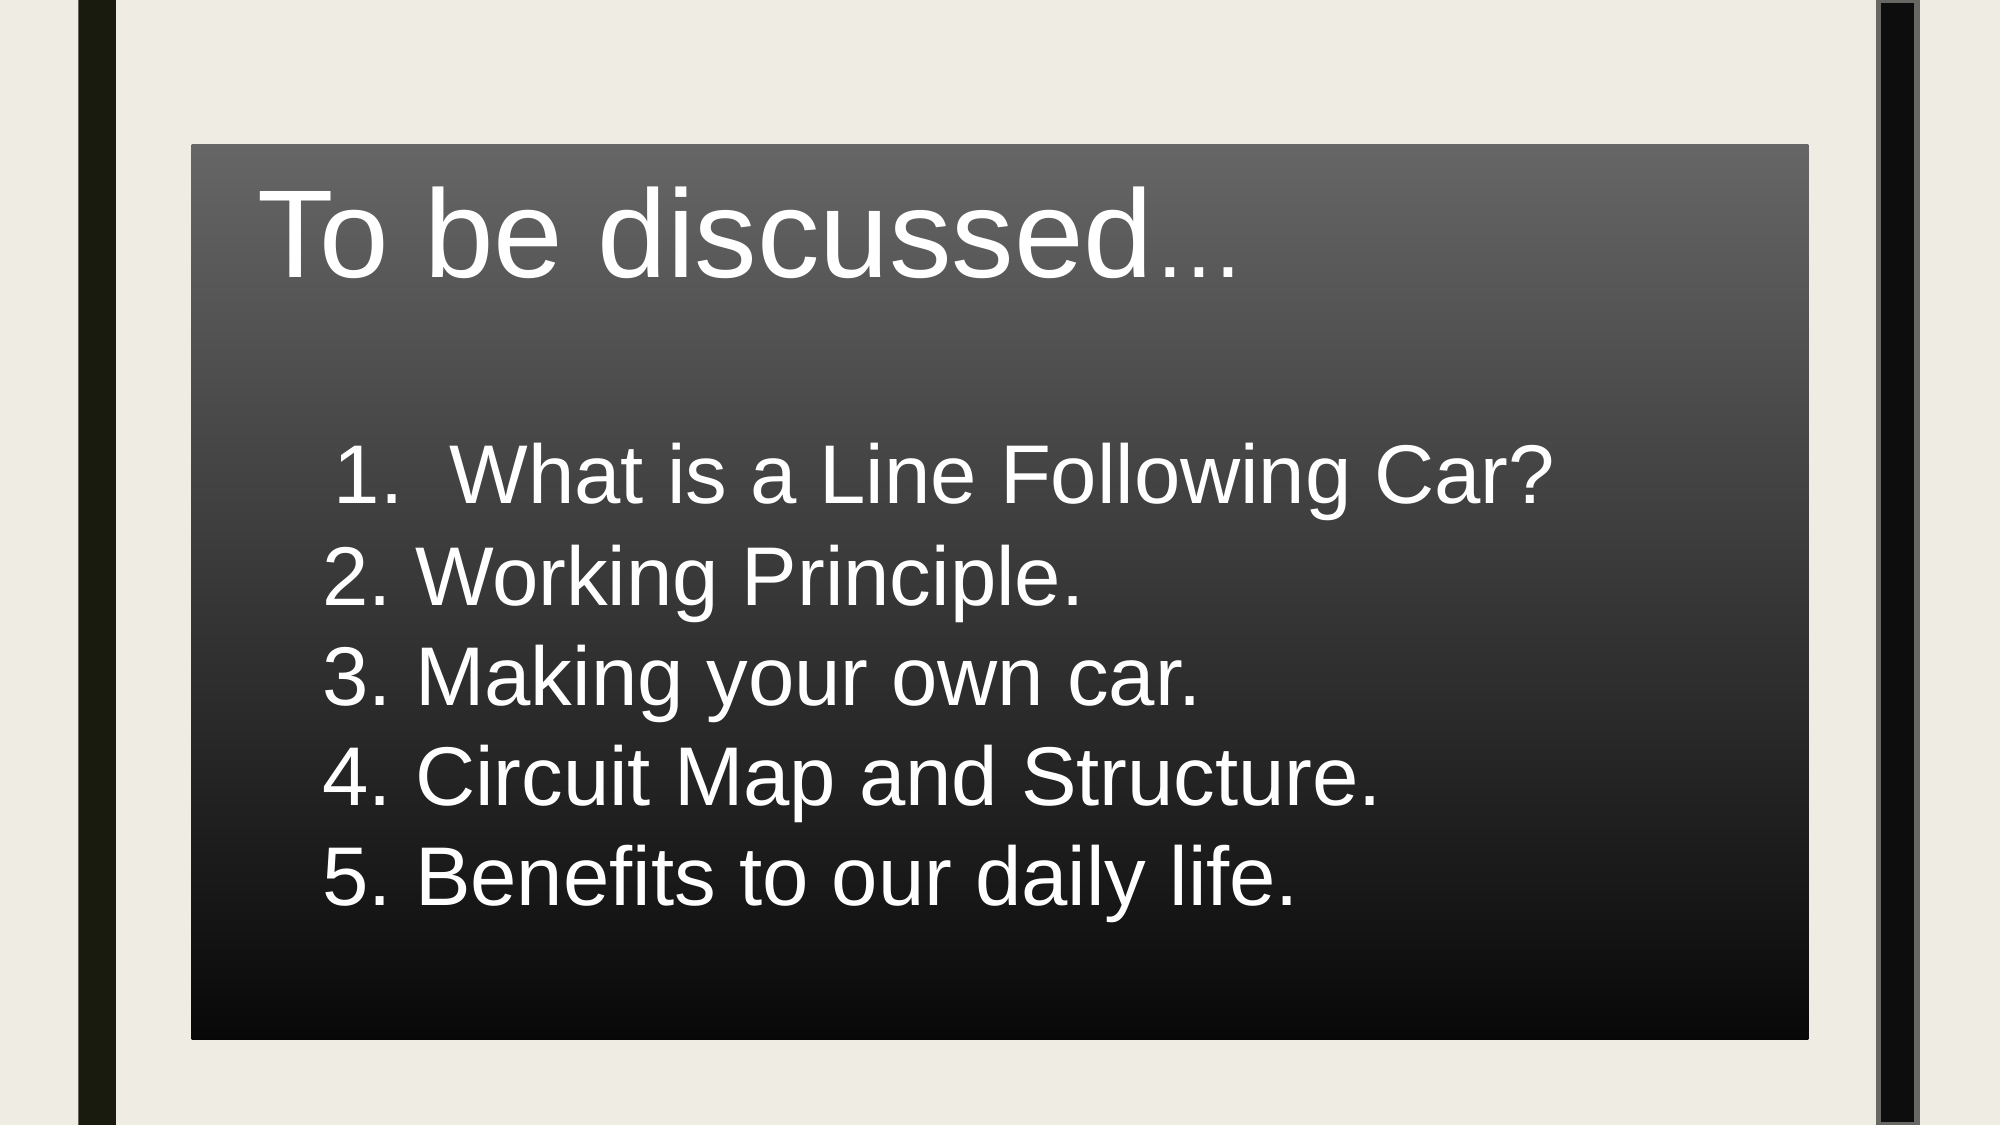

To be discussed…

     1.  What is a Line Following Car?
     2. Working Principle.
     3. Making your own car.
     4. Circuit Map and Structure.
     5. Benefits to our daily life.